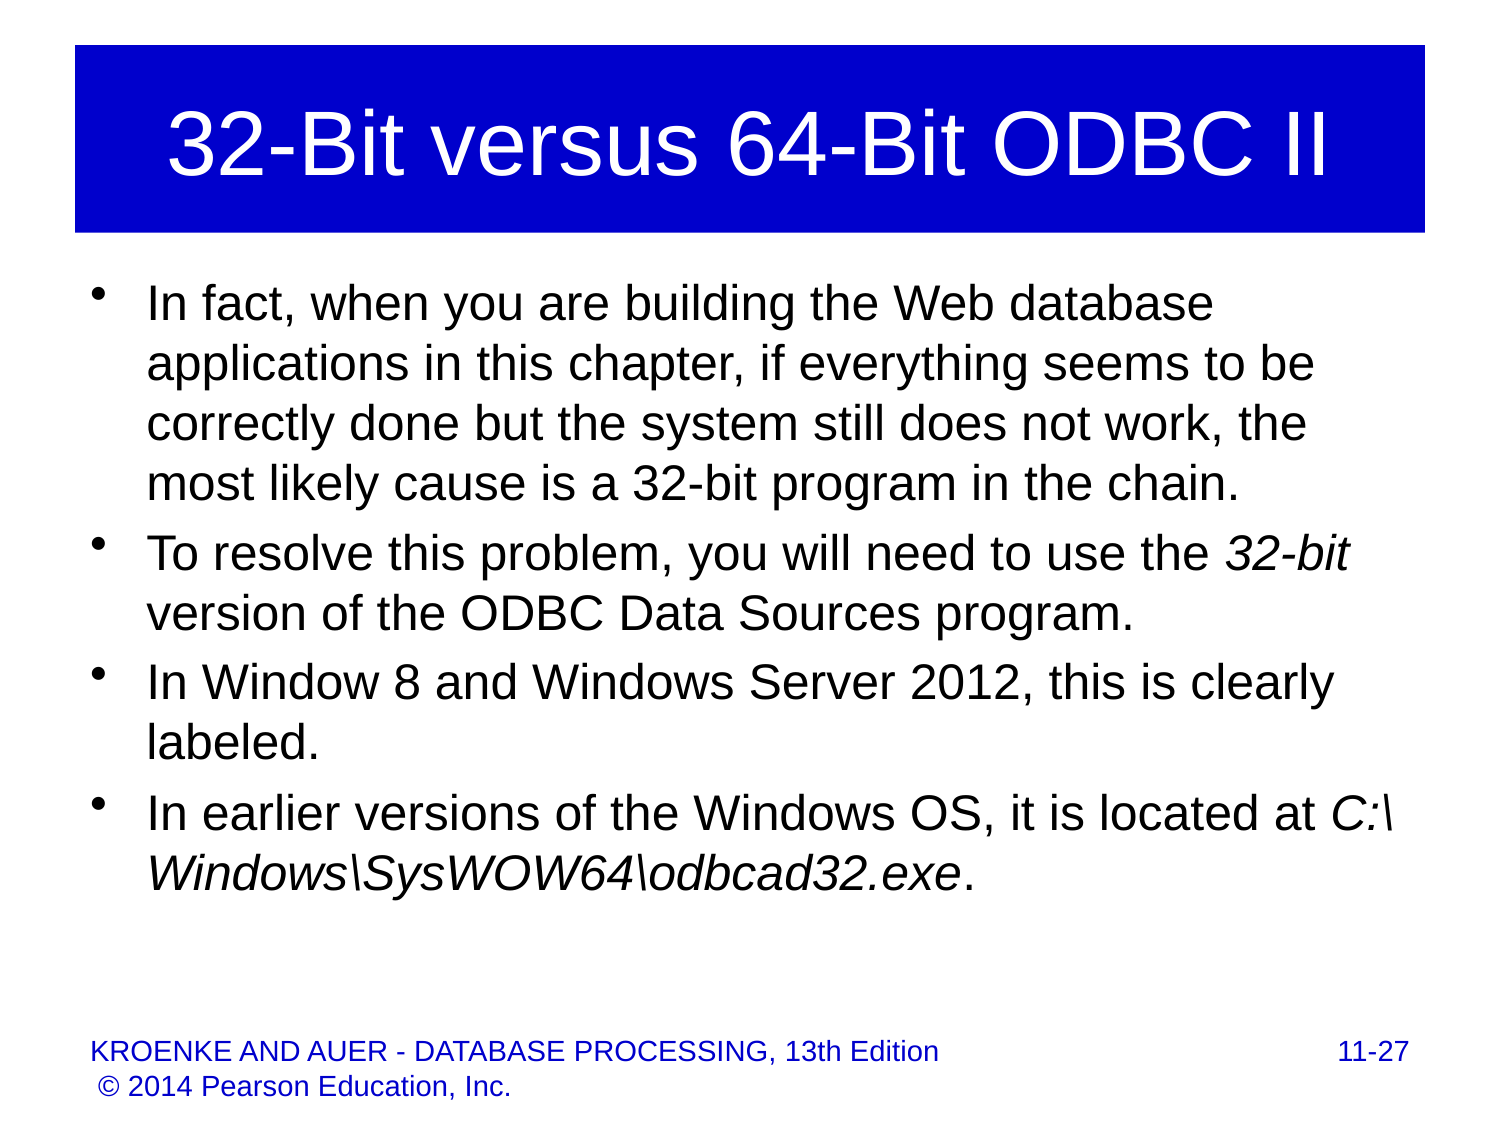

# 32-Bit versus 64-Bit ODBC II
In fact, when you are building the Web database applications in this chapter, if everything seems to be correctly done but the system still does not work, the most likely cause is a 32-bit program in the chain.
To resolve this problem, you will need to use the 32-bit version of the ODBC Data Sources program.
In Window 8 and Windows Server 2012, this is clearly labeled.
In earlier versions of the Windows OS, it is located at C:\Windows\SysWOW64\odbcad32.exe.
11-27

KROENKE AND AUER - DATABASE PROCESSING, 13th Edition  © 2014 Pearson Education, Inc.